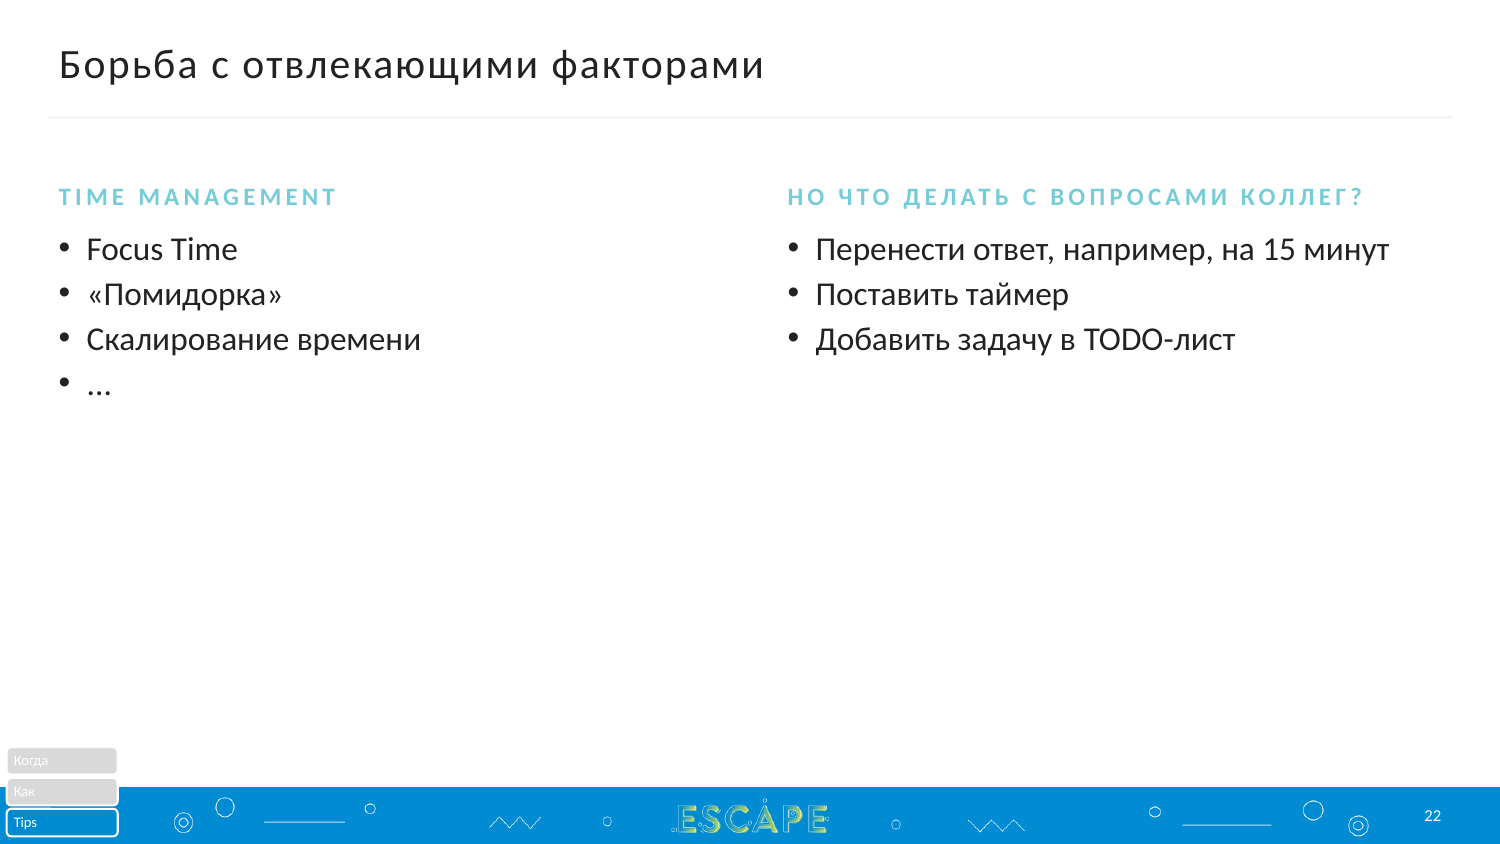

# Борьба с отвлекающими факторами
Time management
Но что делать с вопросами коллег?
Focus Time
«Помидорка»
Скалирование времени
...
Перенести ответ, например, на 15 минут
Поставить таймер
Добавить задачу в TODO-лист
Когда
Как
Tips
22